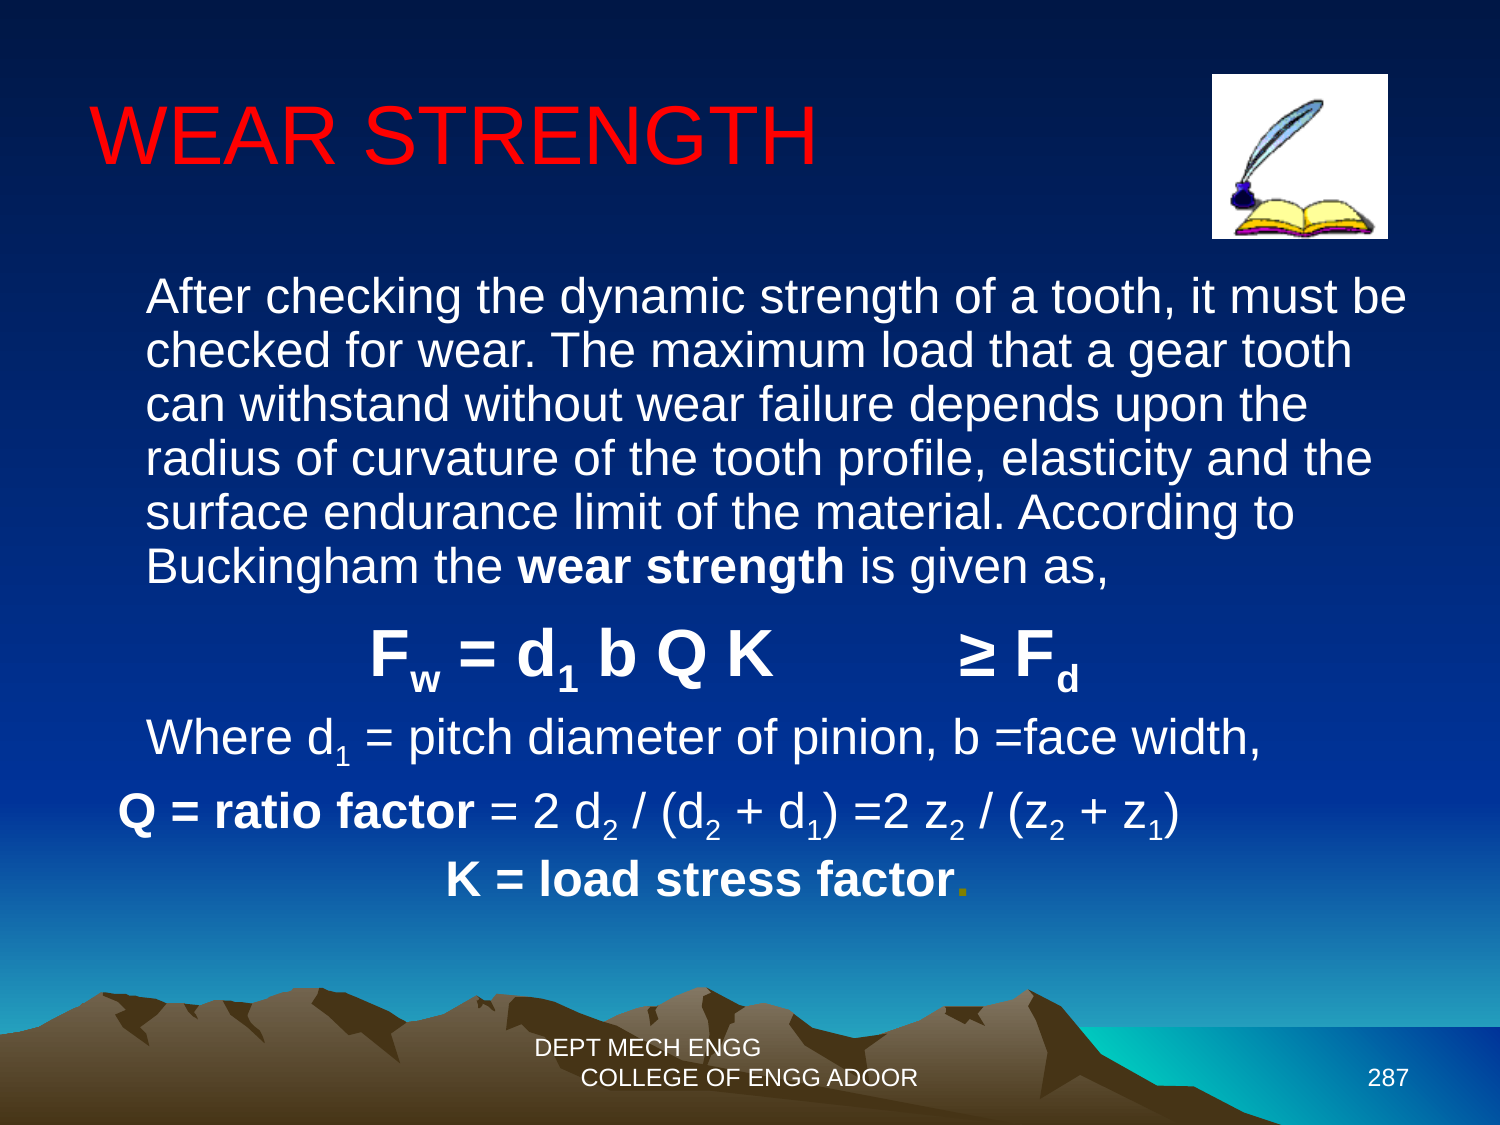

WEAR STRENGTH
    After checking the dynamic strength of a tooth, it must be checked for wear. The maximum load that a gear tooth can withstand without wear failure depends upon the radius of curvature of the tooth profile, elasticity and the surface endurance limit of the material. According to Buckingham the wear strength is given as,
                    Fw = d1 b Q K          ≥ Fd
    Where d1 = pitch diameter of pinion, b =face width,
  Q = ratio factor = 2 d2 / (d2 + d1) =2 z2 / (z2 + z1)‏
			K = load stress factor.
DEPT MECH ENGG                              COLLEGE OF ENGG ADOOR
287